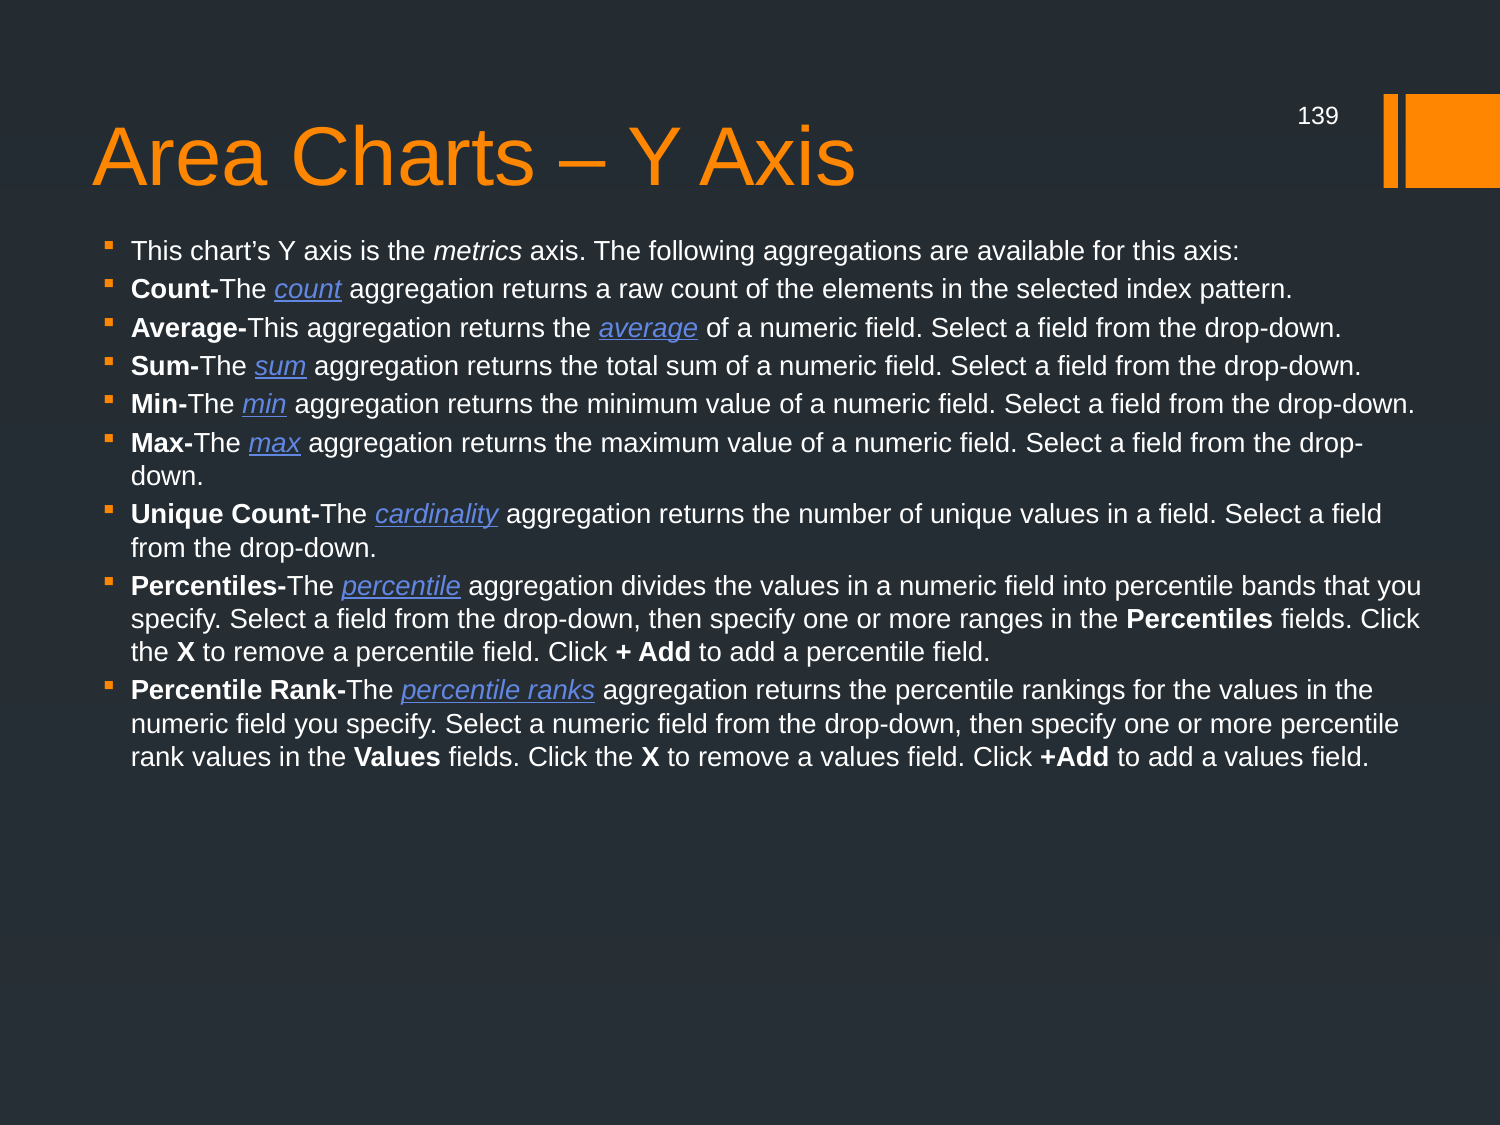

# Area Charts – Y Axis
139
This chart’s Y axis is the metrics axis. The following aggregations are available for this axis:
Count-The count aggregation returns a raw count of the elements in the selected index pattern.
Average-This aggregation returns the average of a numeric field. Select a field from the drop-down.
Sum-The sum aggregation returns the total sum of a numeric field. Select a field from the drop-down.
Min-The min aggregation returns the minimum value of a numeric field. Select a field from the drop-down.
Max-The max aggregation returns the maximum value of a numeric field. Select a field from the drop-down.
Unique Count-The cardinality aggregation returns the number of unique values in a field. Select a field from the drop-down.
Percentiles-The percentile aggregation divides the values in a numeric field into percentile bands that you specify. Select a field from the drop-down, then specify one or more ranges in the Percentiles fields. Click the X to remove a percentile field. Click + Add to add a percentile field.
Percentile Rank-The percentile ranks aggregation returns the percentile rankings for the values in the numeric field you specify. Select a numeric field from the drop-down, then specify one or more percentile rank values in the Values fields. Click the X to remove a values field. Click +Add to add a values field.